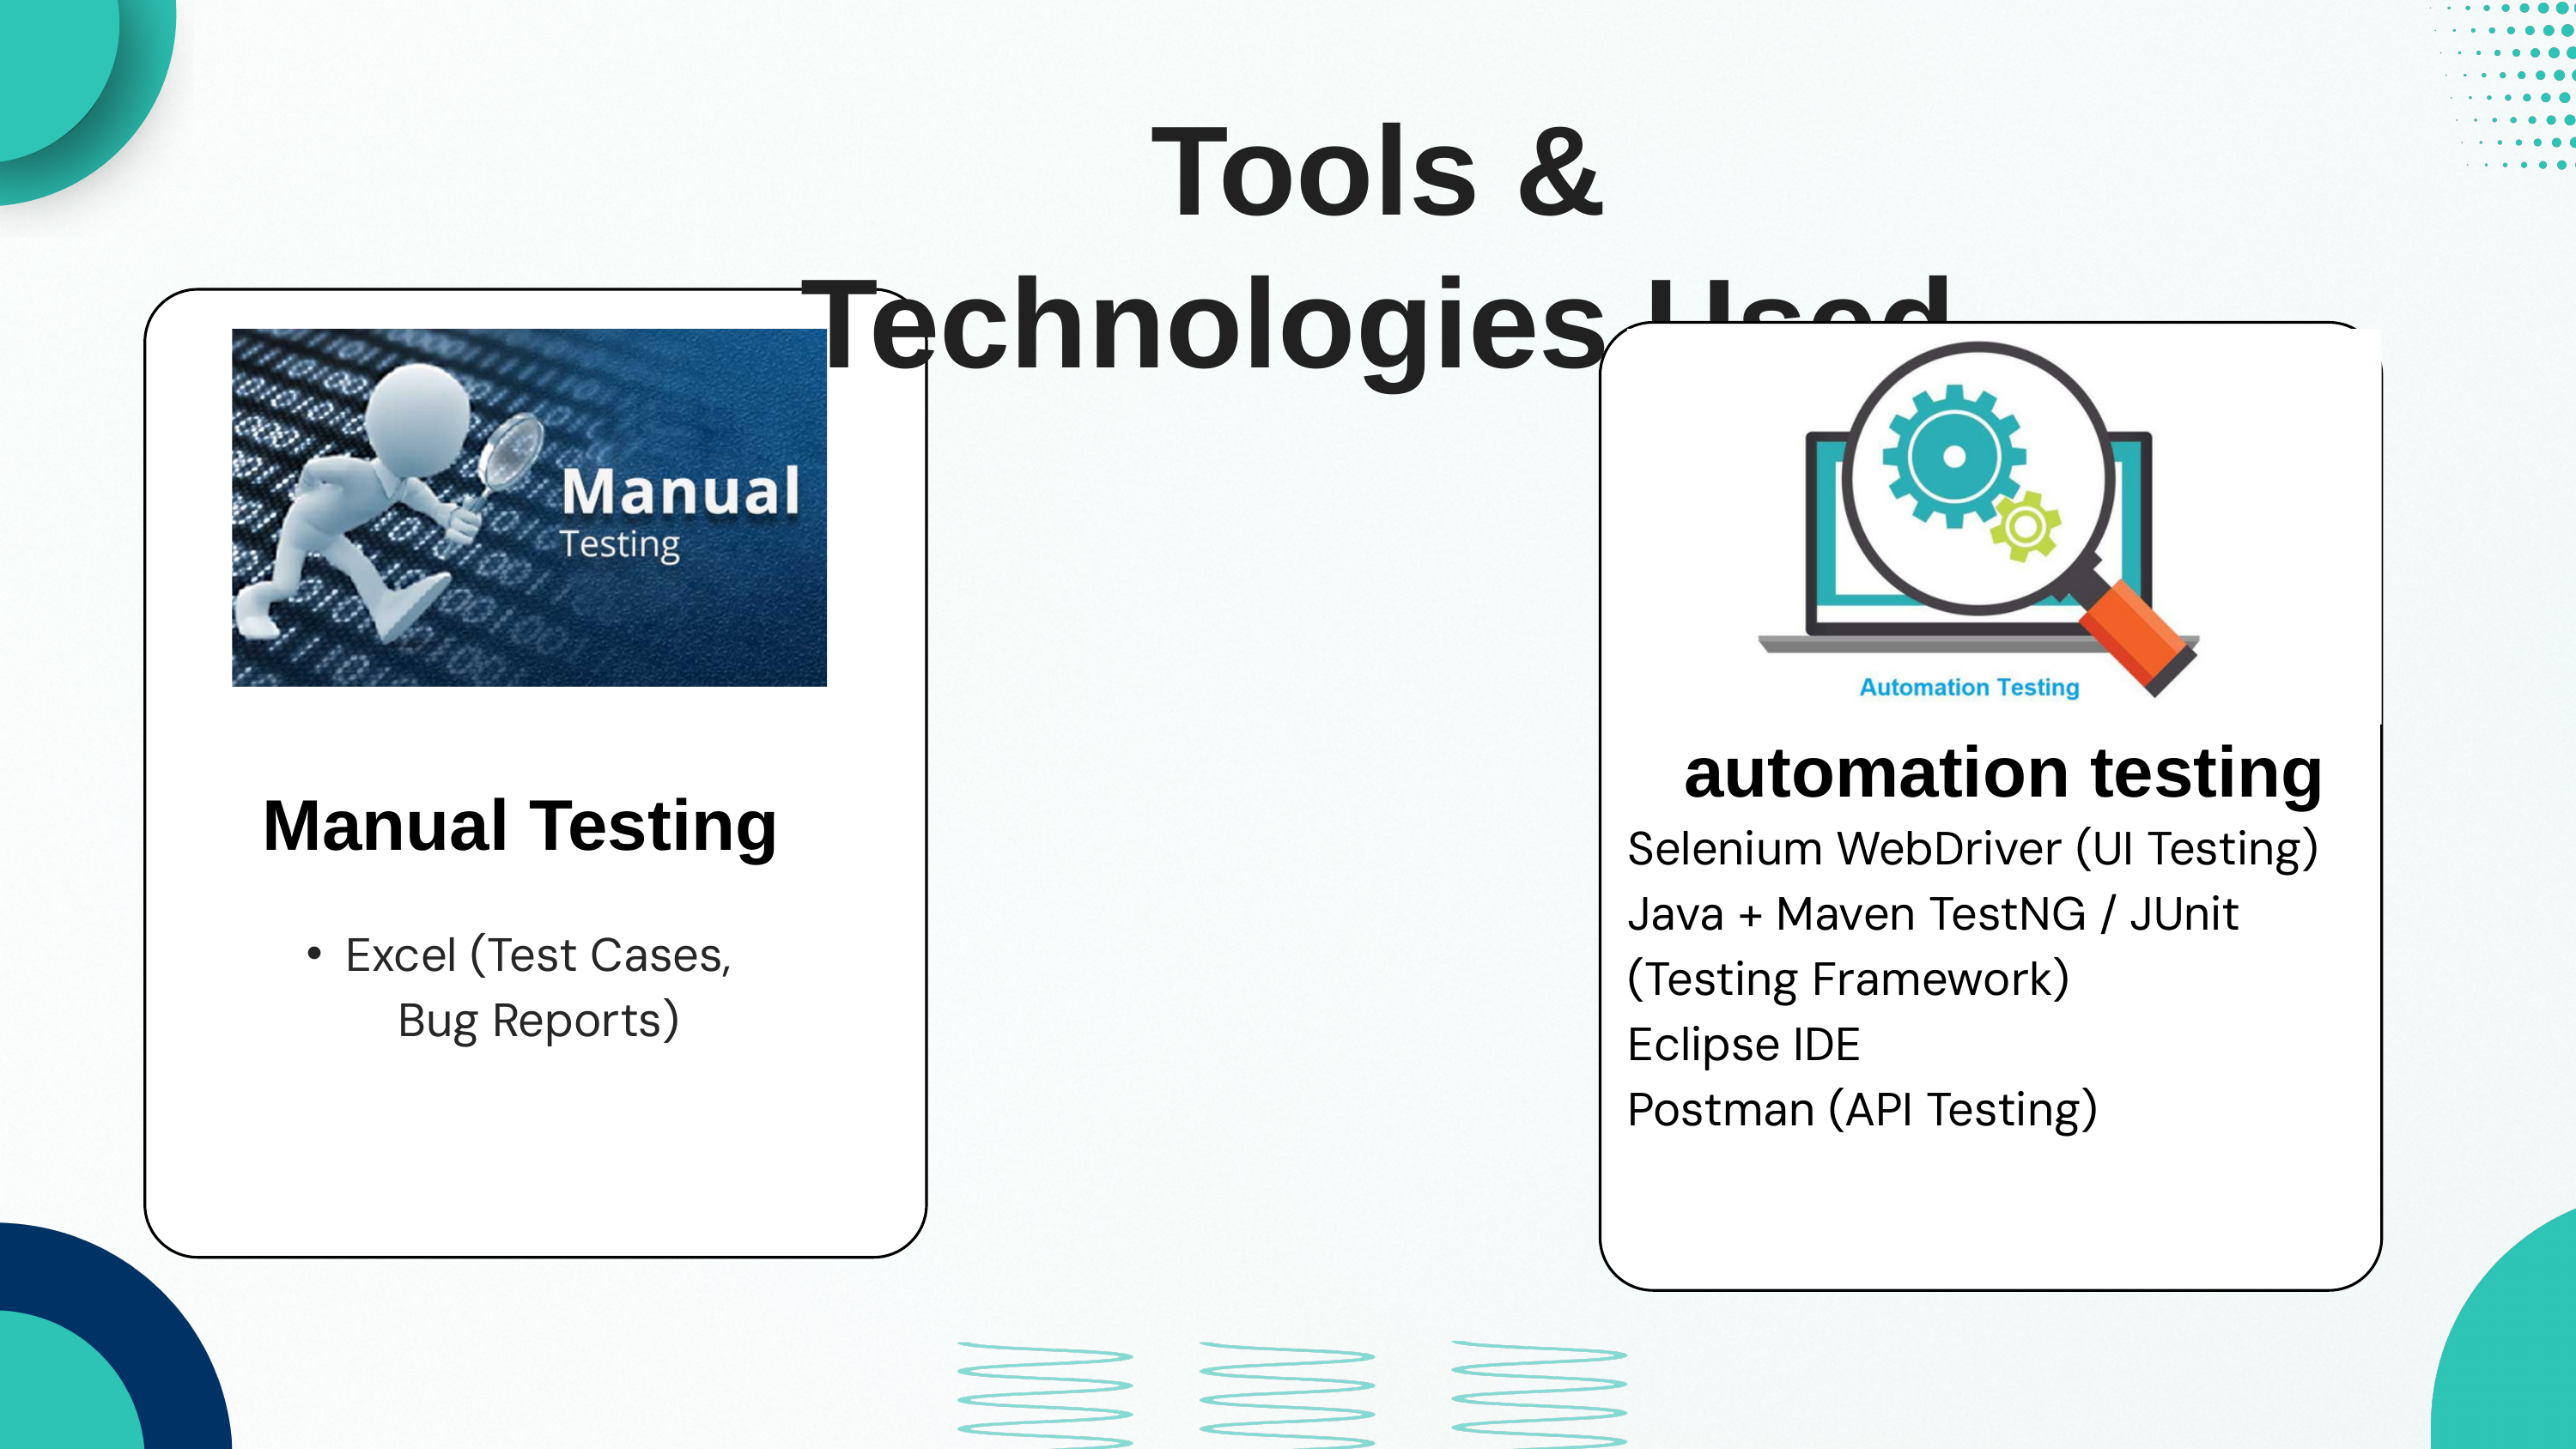

Tools & Technologies Used

automation testing
Manual Testing
Selenium WebDriver (UI Testing)
Java + Maven TestNG / JUnit (Testing Framework)
Eclipse IDE
Postman (API Testing)
Excel (Test Cases, Bug Reports)